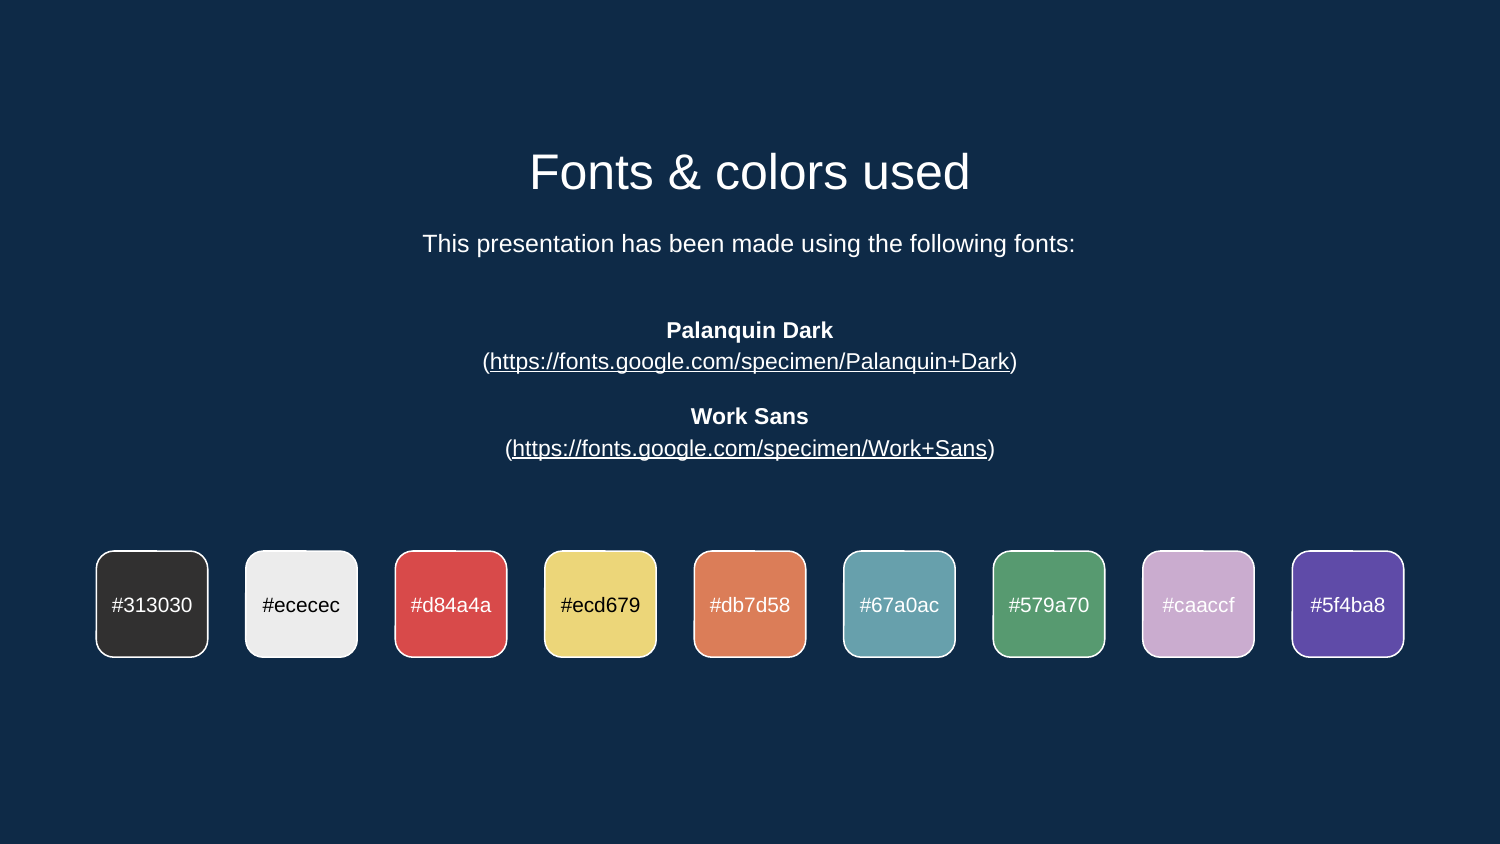

Fonts & colors used
This presentation has been made using the following fonts:

Palanquin Dark
(https://fonts.google.com/specimen/Palanquin+Dark)

Work Sans
(https://fonts.google.com/specimen/Work+Sans)

#313030
#ececec
#d84a4a
#ecd679
#db7d58
#67a0ac
#579a70
#caaccf
#5f4ba8